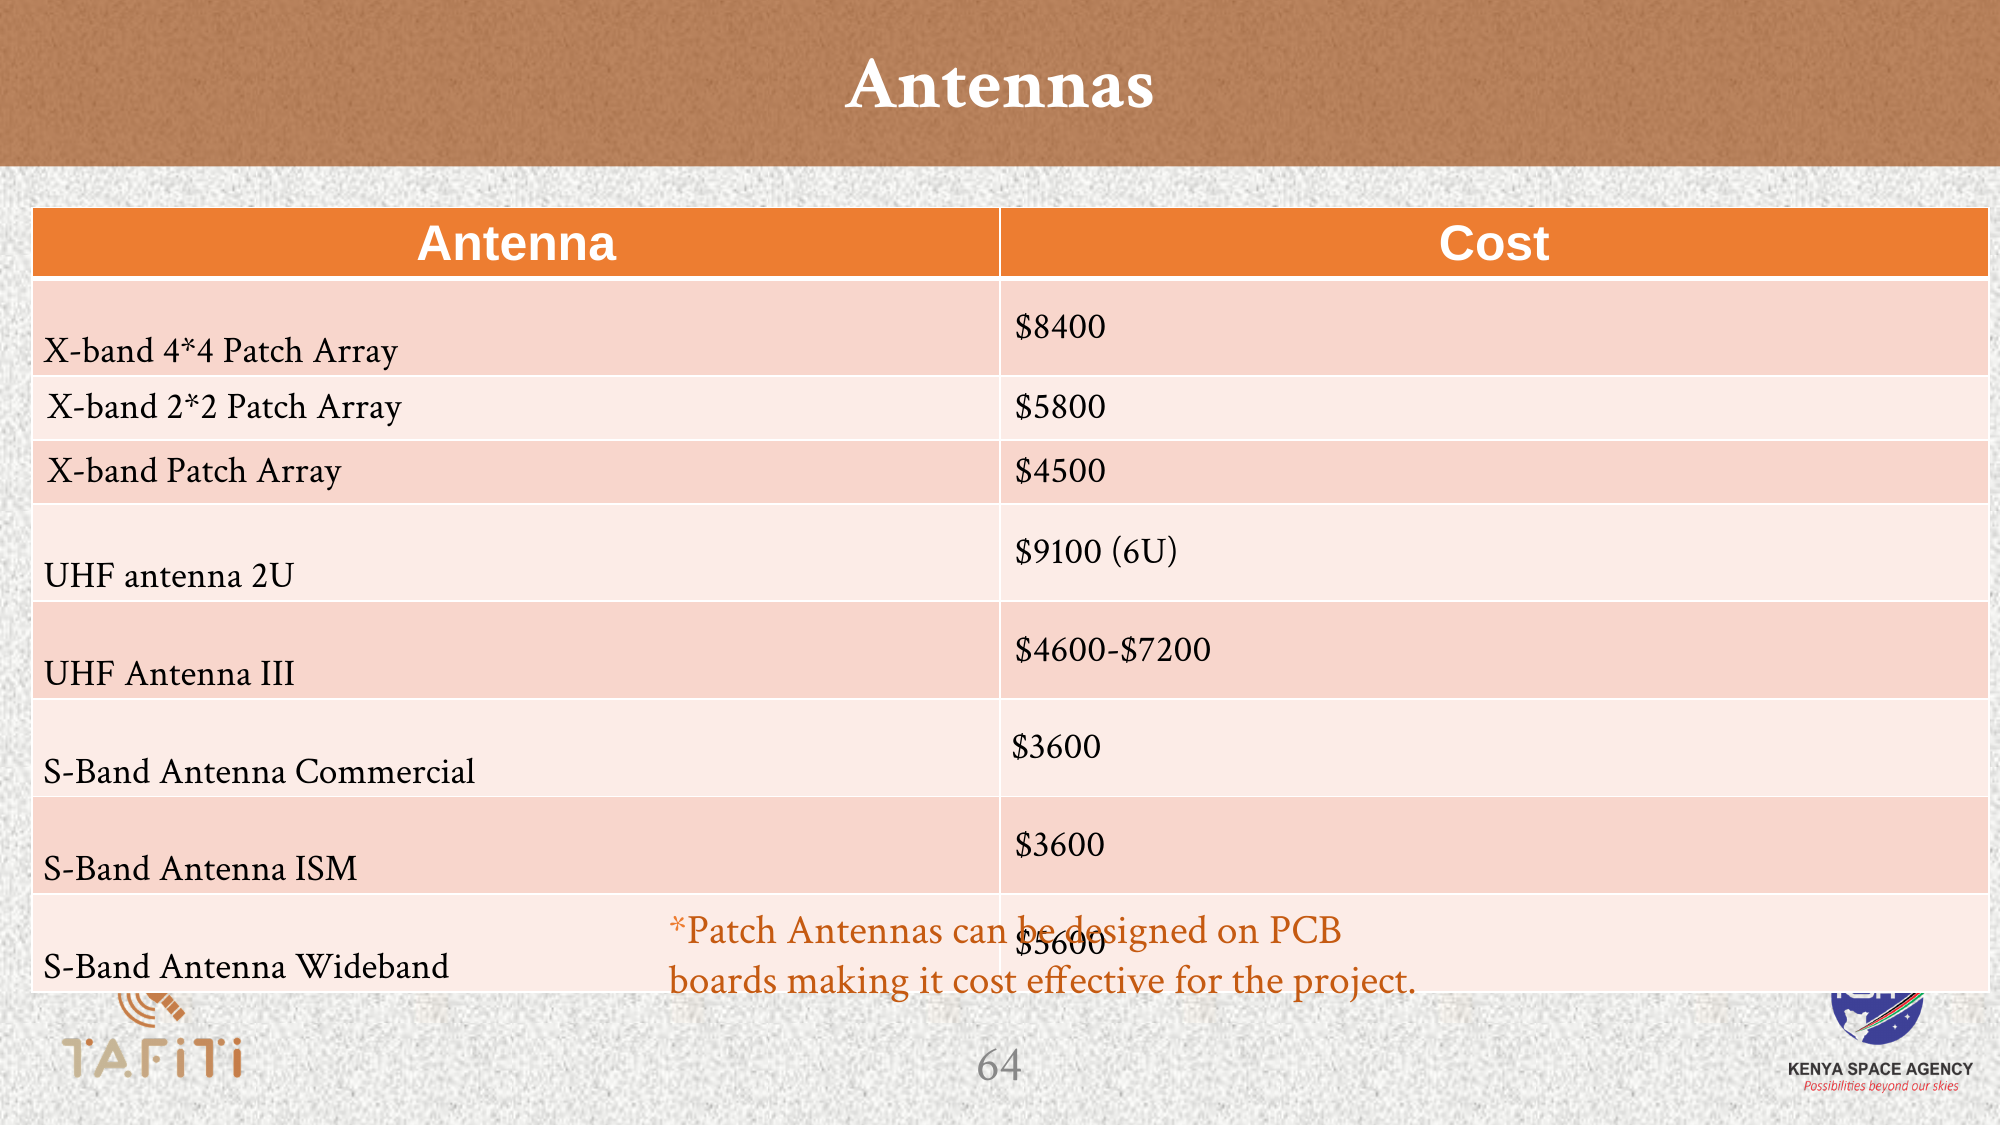

# Antennas
| Antenna | Cost |
| --- | --- |
| X-band 4\*4 Patch Array | $8400 |
| X-band 2\*2 Patch Array | $5800 |
| X-band Patch Array | $4500 |
| UHF antenna 2U | $9100 (6U) |
| UHF Antenna III | $4600-$7200 |
| S-Band Antenna Commercial | $3600 |
| S-Band Antenna ISM | $3600 |
| S-Band Antenna Wideband | $5600 |
*Patch Antennas can be designed on PCB boards making it cost effective for the project.
64